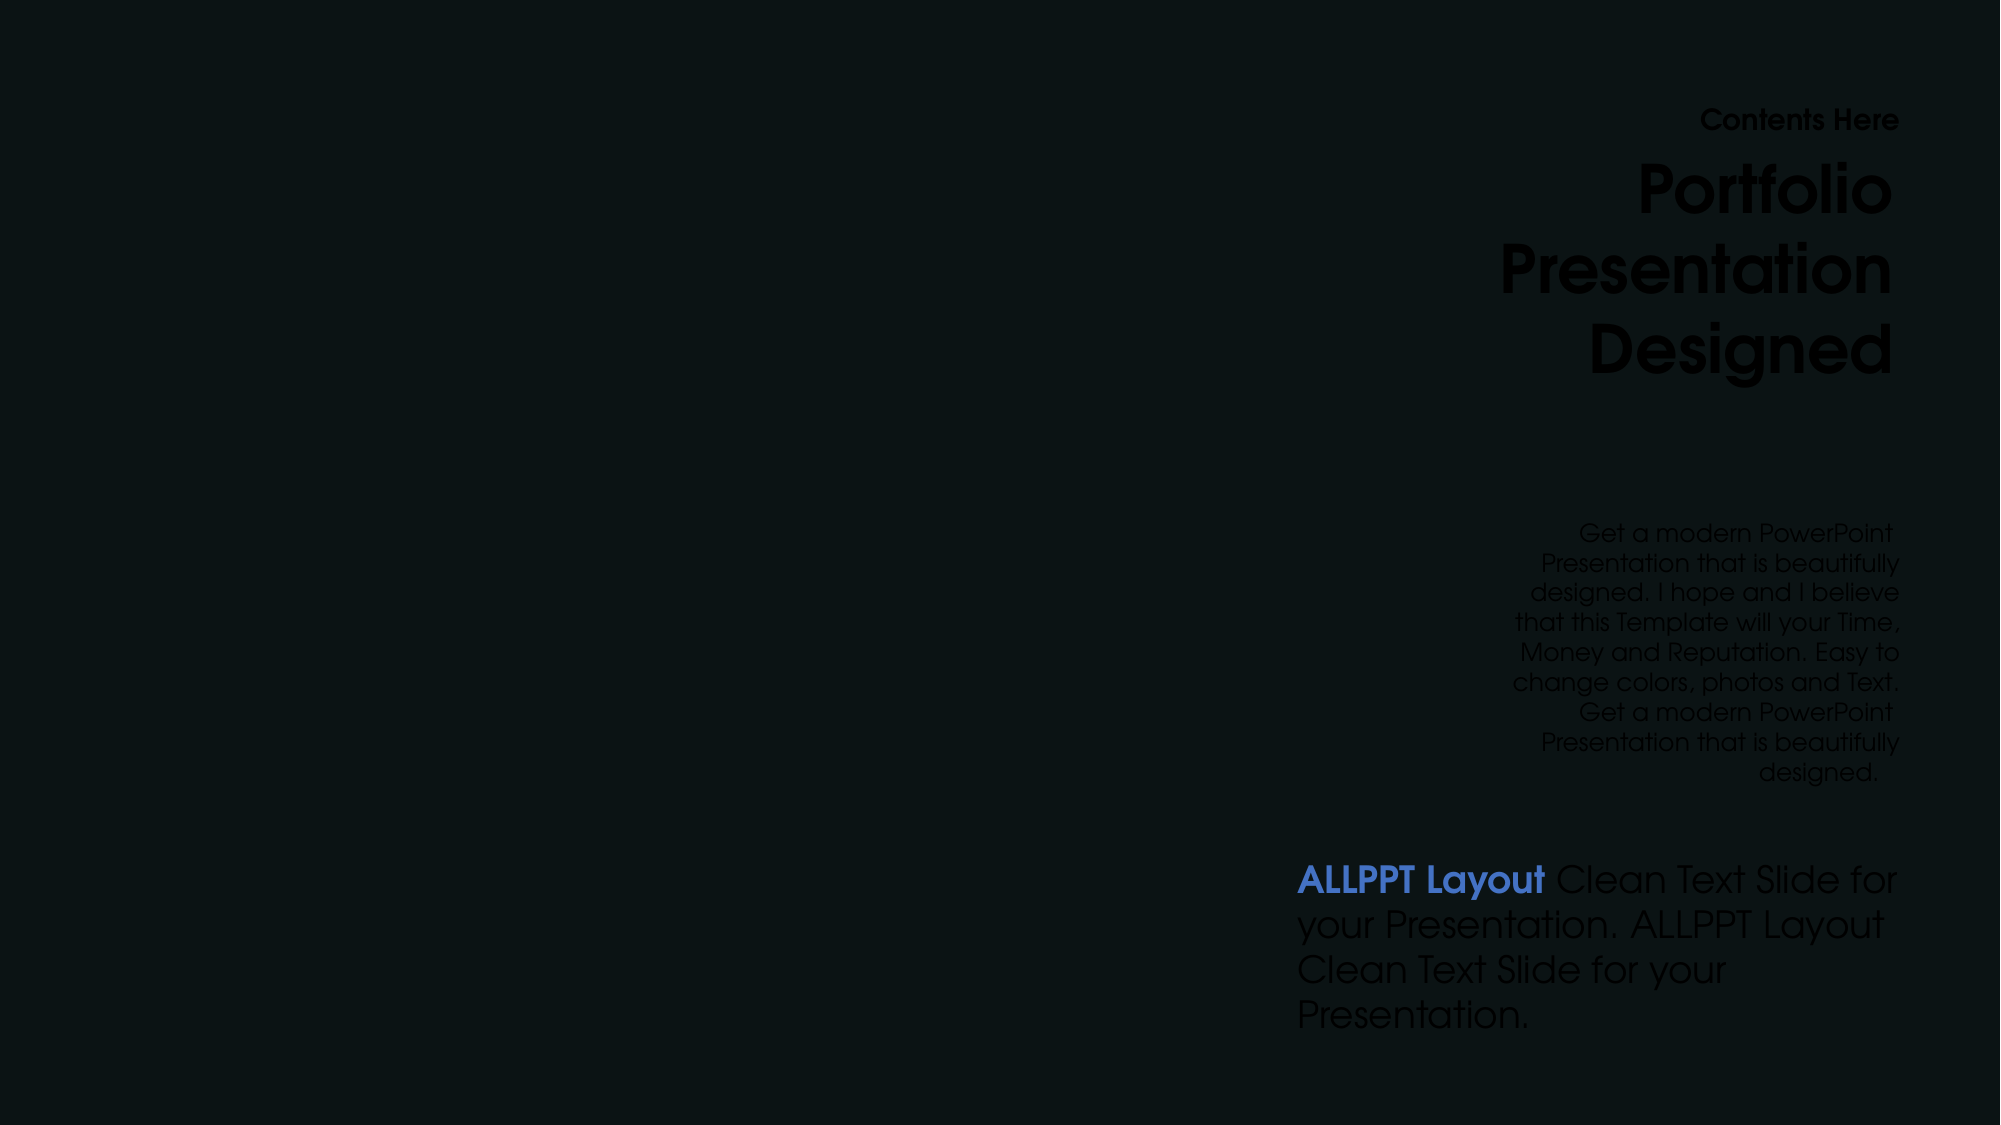

Contents Here
Portfolio
Presentation
Designed
Get a modern PowerPoint  Presentation that is beautifully designed. I hope and I believe that this Template will your Time, Money and Reputation. Easy to change colors, photos and Text. Get a modern PowerPoint  Presentation that is beautifully designed.
ALLPPT Layout Clean Text Slide for your Presentation. ALLPPT Layout Clean Text Slide for your Presentation.